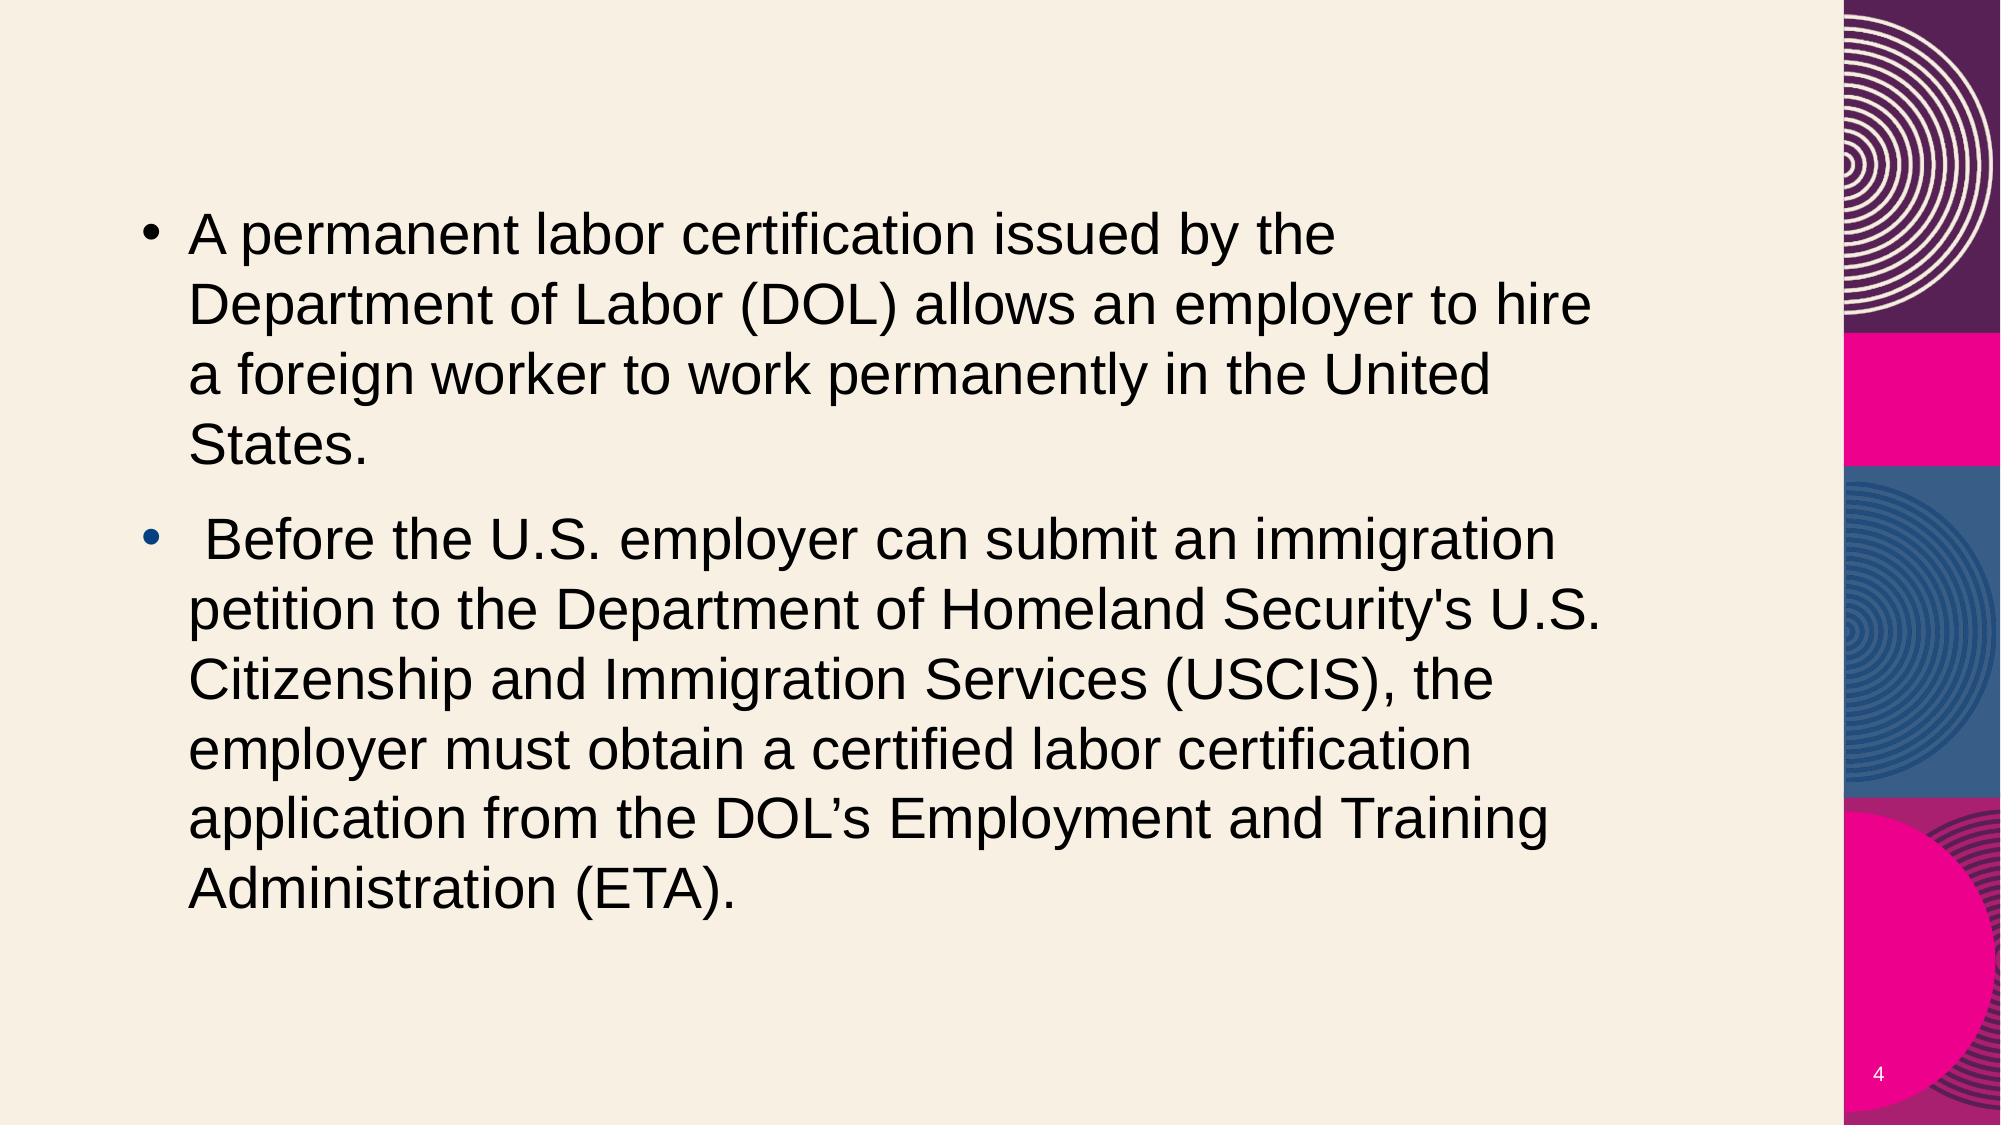

A permanent labor certification issued by the Department of Labor (DOL) allows an employer to hire a foreign worker to work permanently in the United States.
 Before the U.S. employer can submit an immigration petition to the Department of Homeland Security's U.S. Citizenship and Immigration Services (USCIS), the employer must obtain a certified labor certification application from the DOL’s Employment and Training Administration (ETA).
4